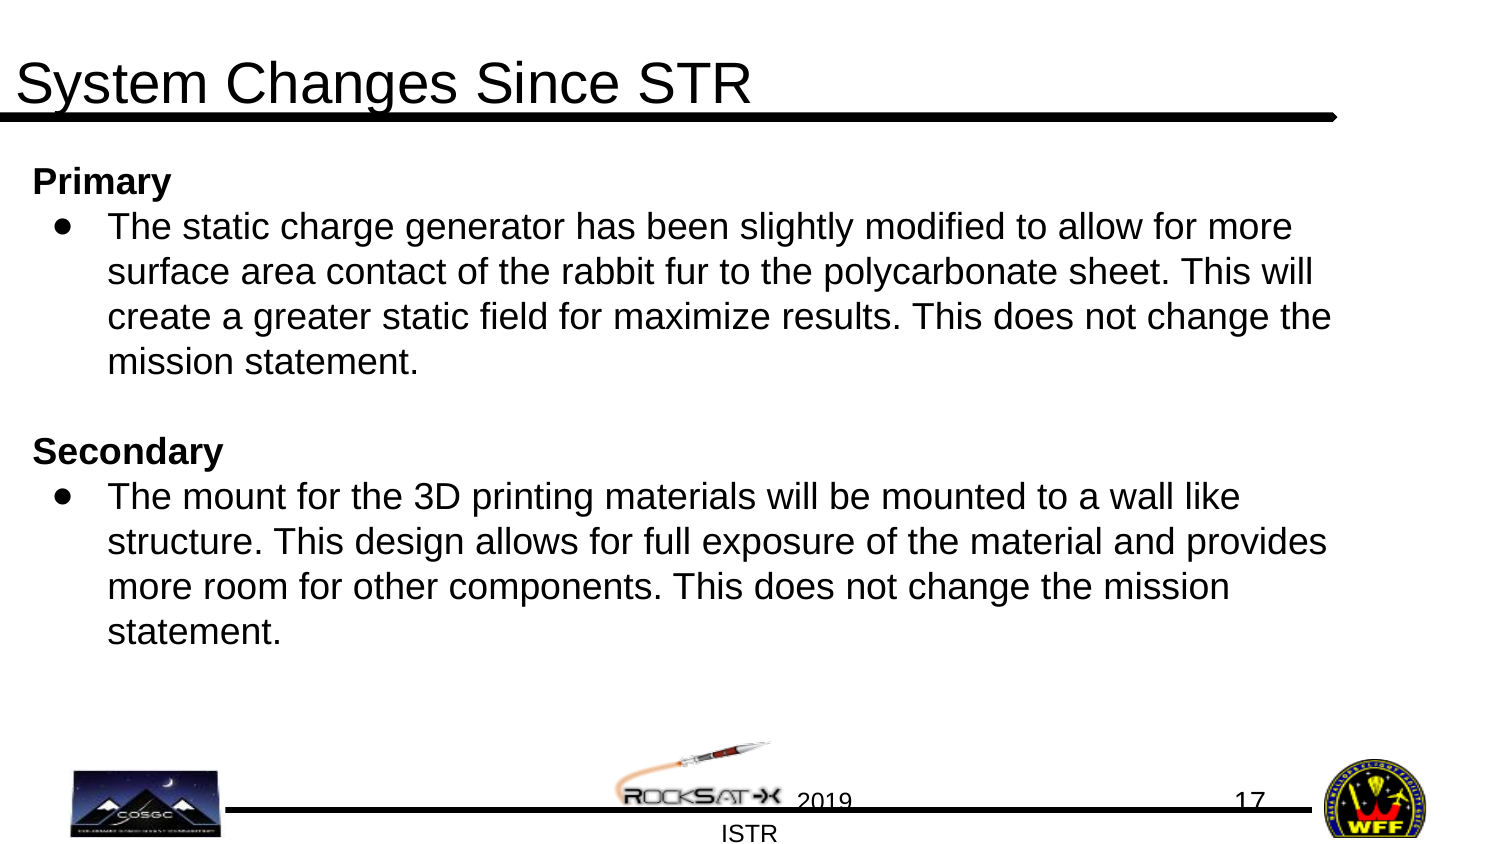

# System Changes Since STR
Primary
The static charge generator has been slightly modified to allow for more surface area contact of the rabbit fur to the polycarbonate sheet. This will create a greater static field for maximize results. This does not change the mission statement.

Secondary
The mount for the 3D printing materials will be mounted to a wall like structure. This design allows for full exposure of the material and provides more room for other components. This does not change the mission statement.

17